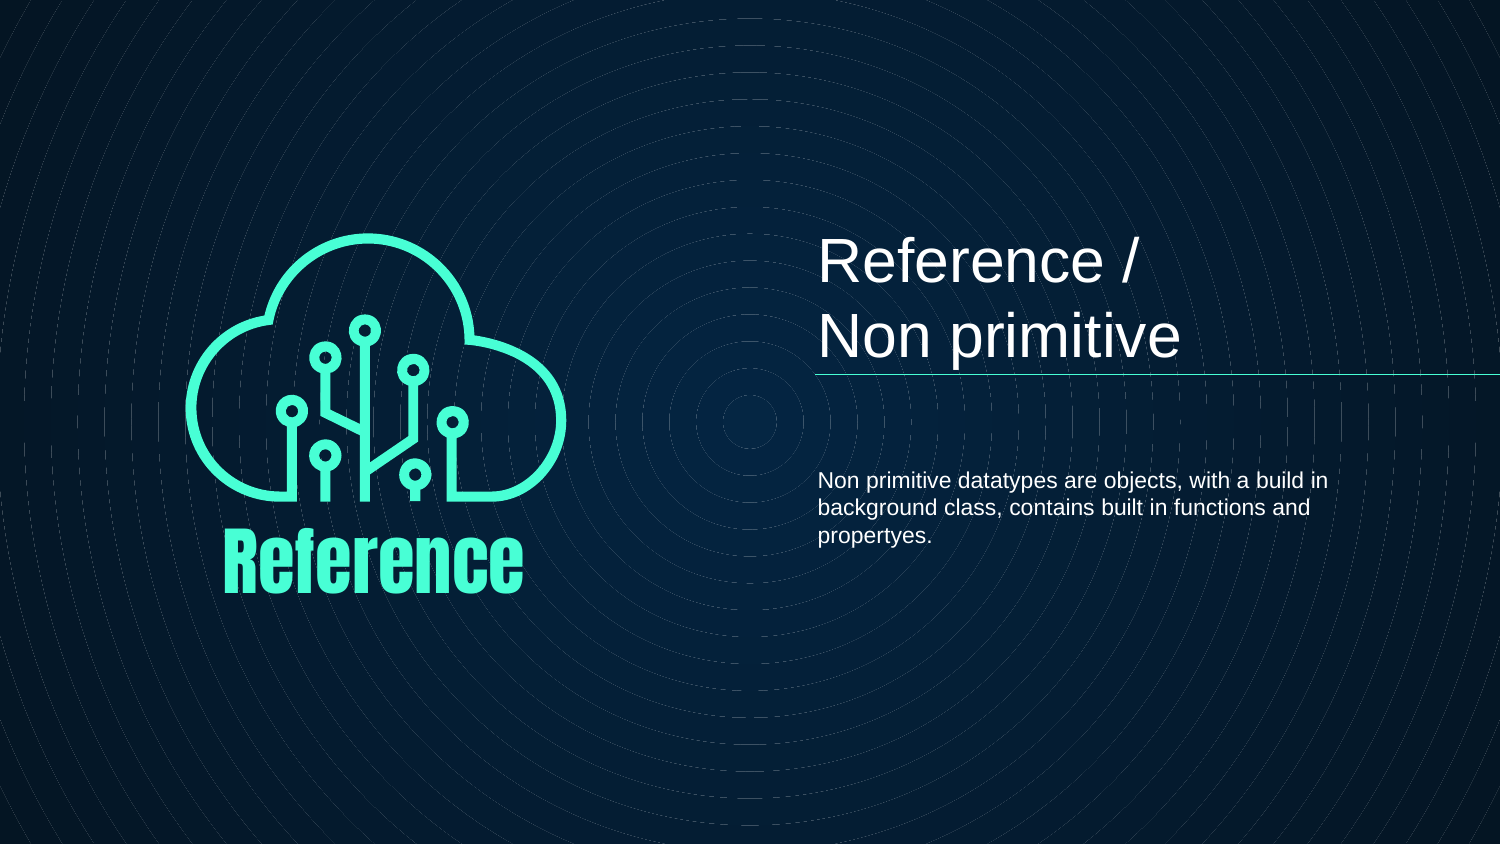

# Reference / Non primitive
Non primitive datatypes are objects, with a build in background class, contains built in functions and propertyes.

Reference